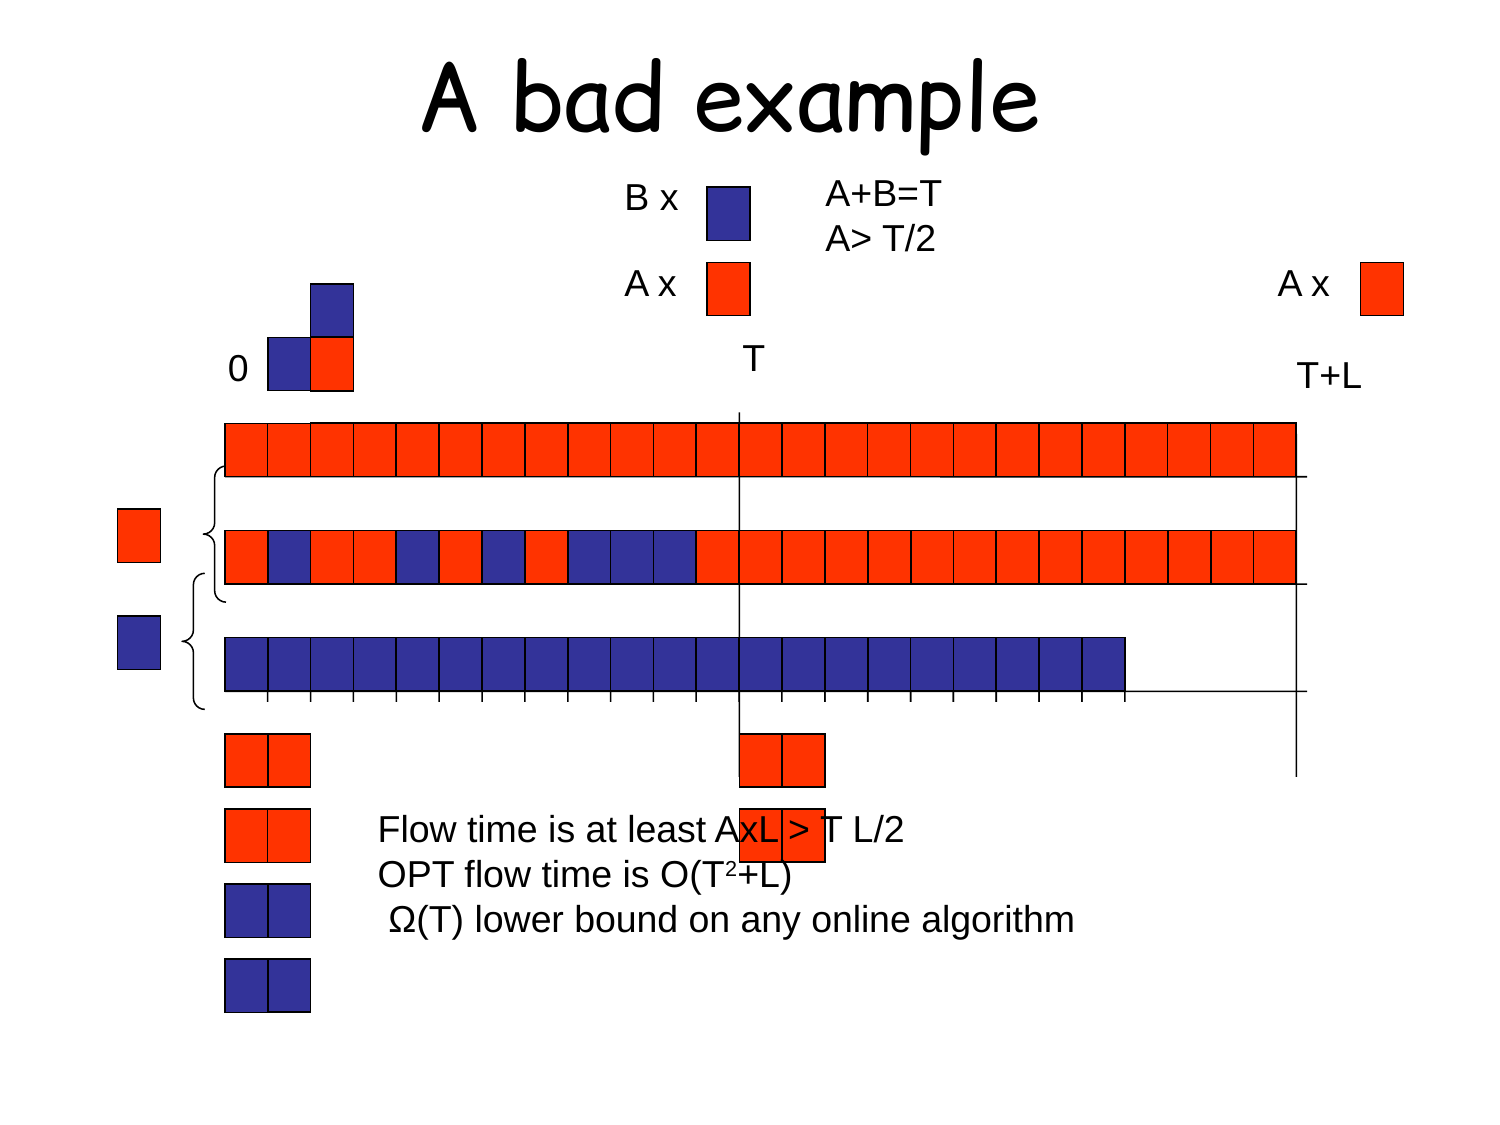

# A bad example
A+B=T
A> T/2
B x

A x
A x

T
0

T+L

Flow time is at least AxL > T L/2
OPT flow time is O(T2+L)
 Ω(T) lower bound on any online algorithm